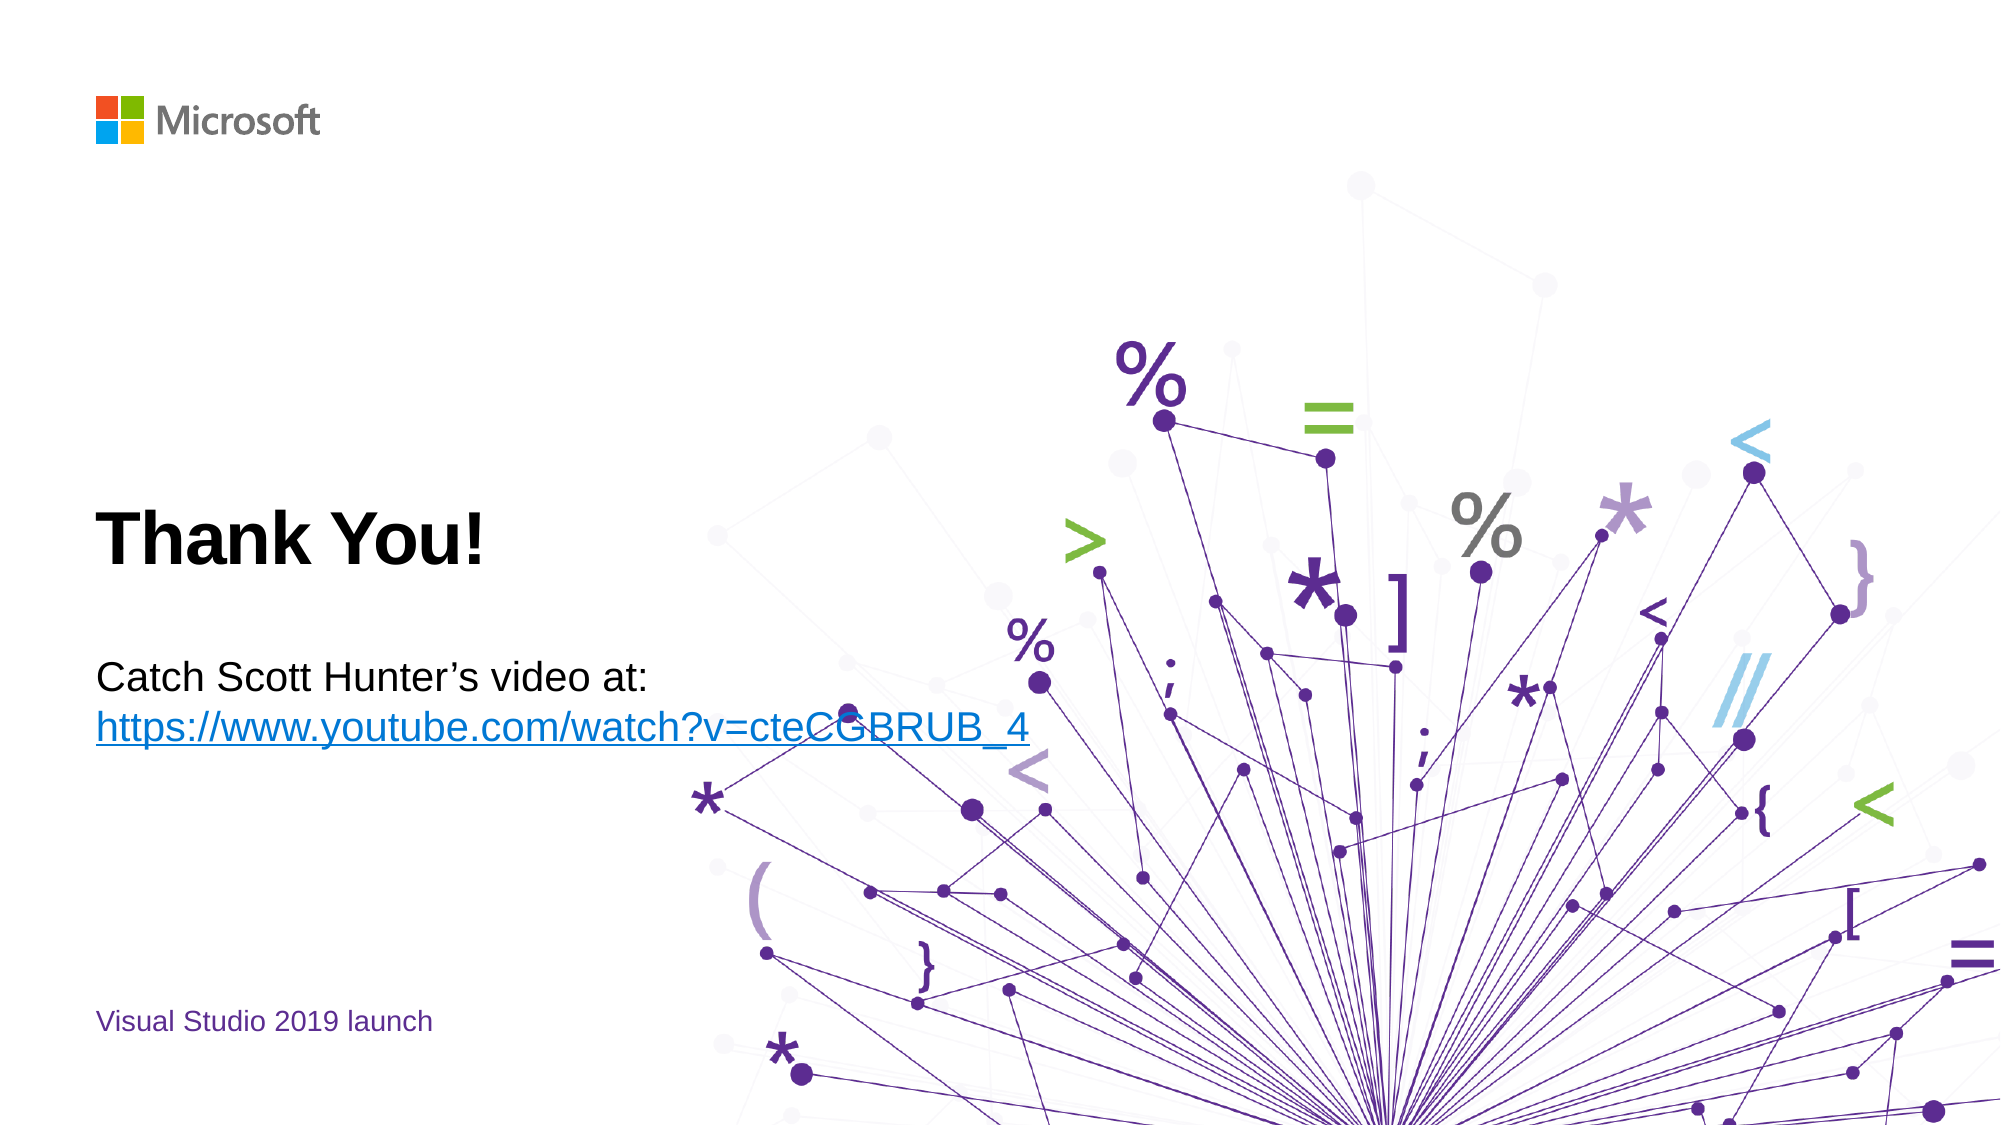

# Thank You!
Catch Scott Hunter’s video at:
https://www.youtube.com/watch?v=cteCGBRUB_4